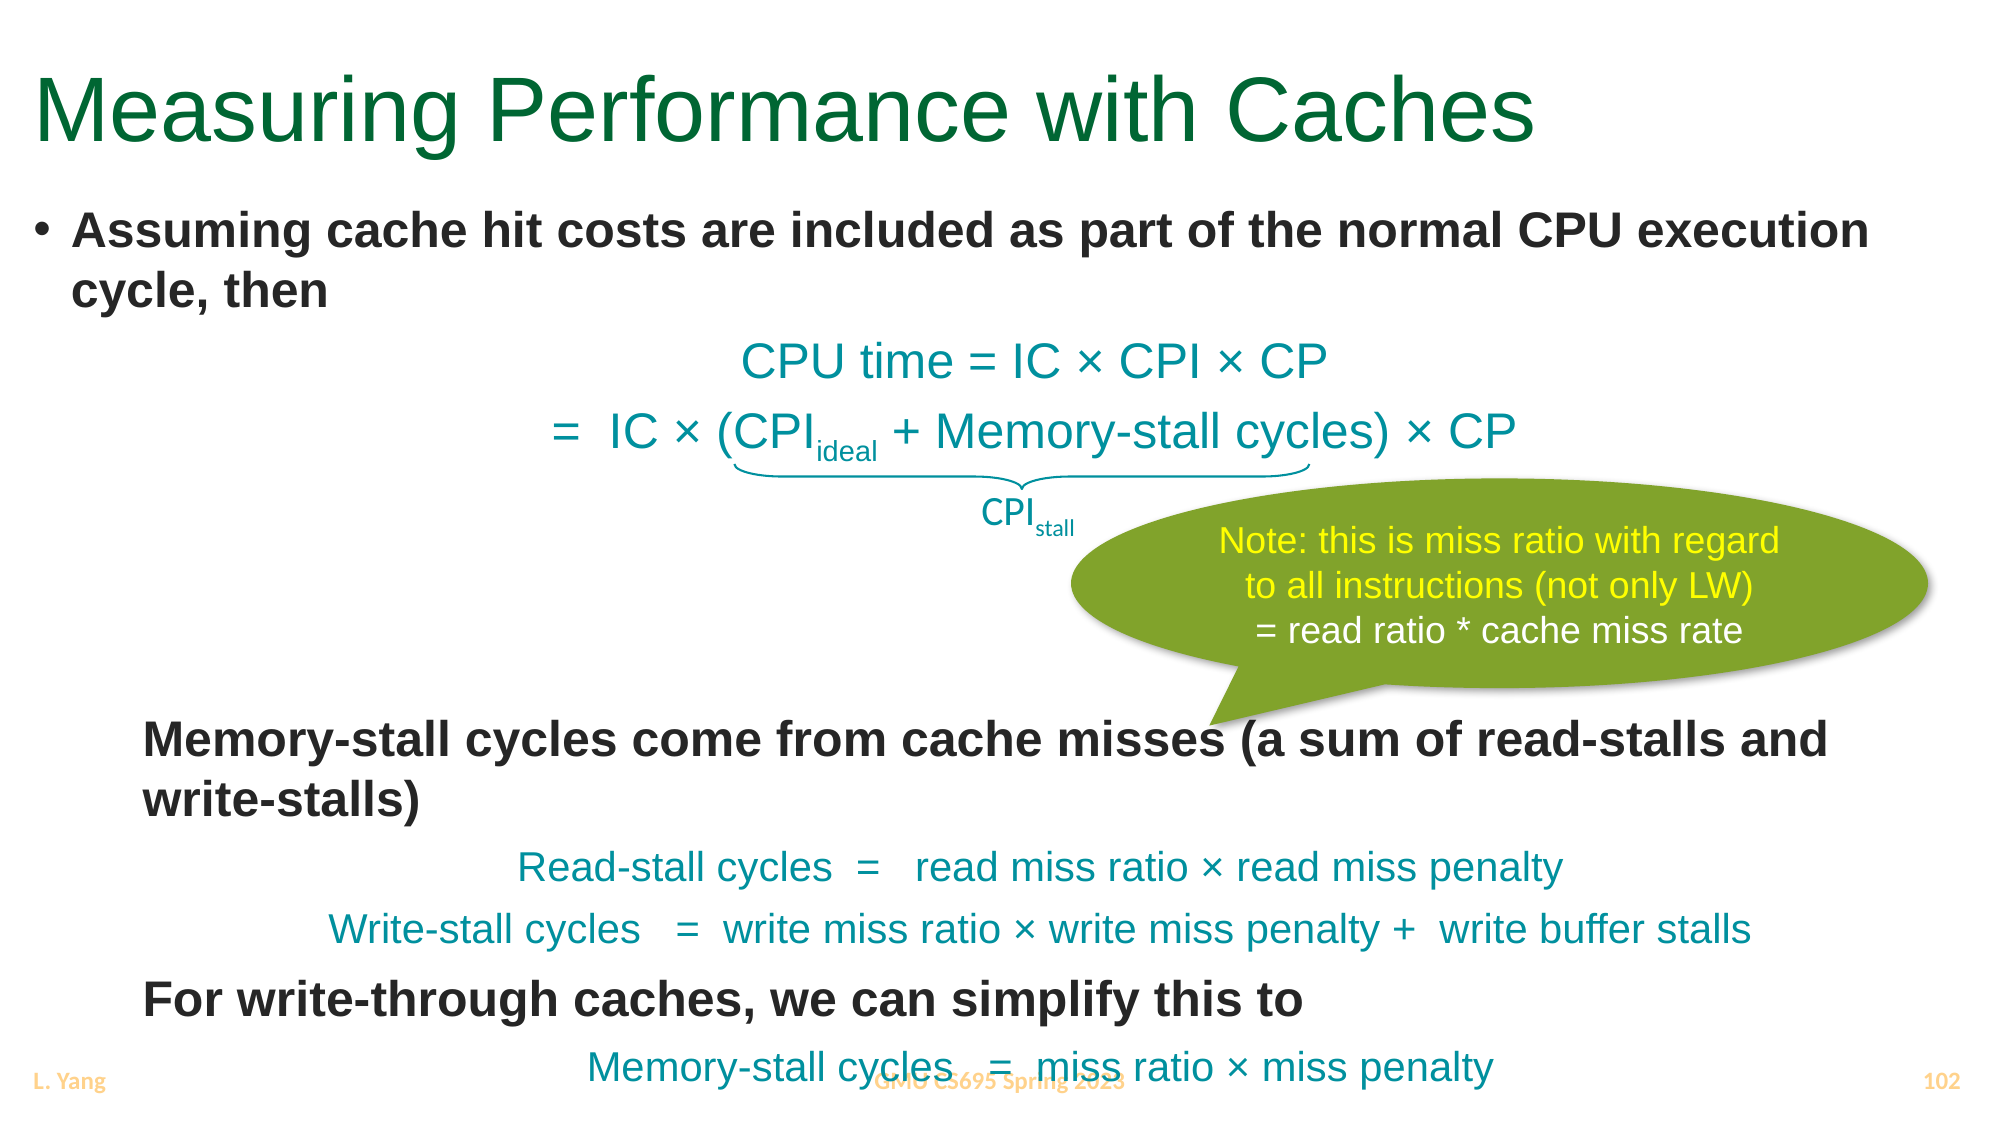

# Measuring Performance with Caches
Assuming cache hit costs are included as part of the normal CPU execution cycle, then
CPU time = IC × CPI × CP
=  IC × (CPIideal + Memory-stall cycles) × CP

CPIstall
Note: this is miss ratio with regard to all instructions (not only LW)
= read ratio * cache miss rate
Memory-stall cycles come from cache misses (a sum of read-stalls and write-stalls)
Read-stall cycles  =   read miss ratio × read miss penalty
Write-stall cycles   =  write miss ratio × write miss penalty +  write buffer stalls
For write-through caches, we can simplify this to
Memory-stall cycles   =  miss ratio × miss penalty
102
GMU CS695 Spring 2023
L. Yang